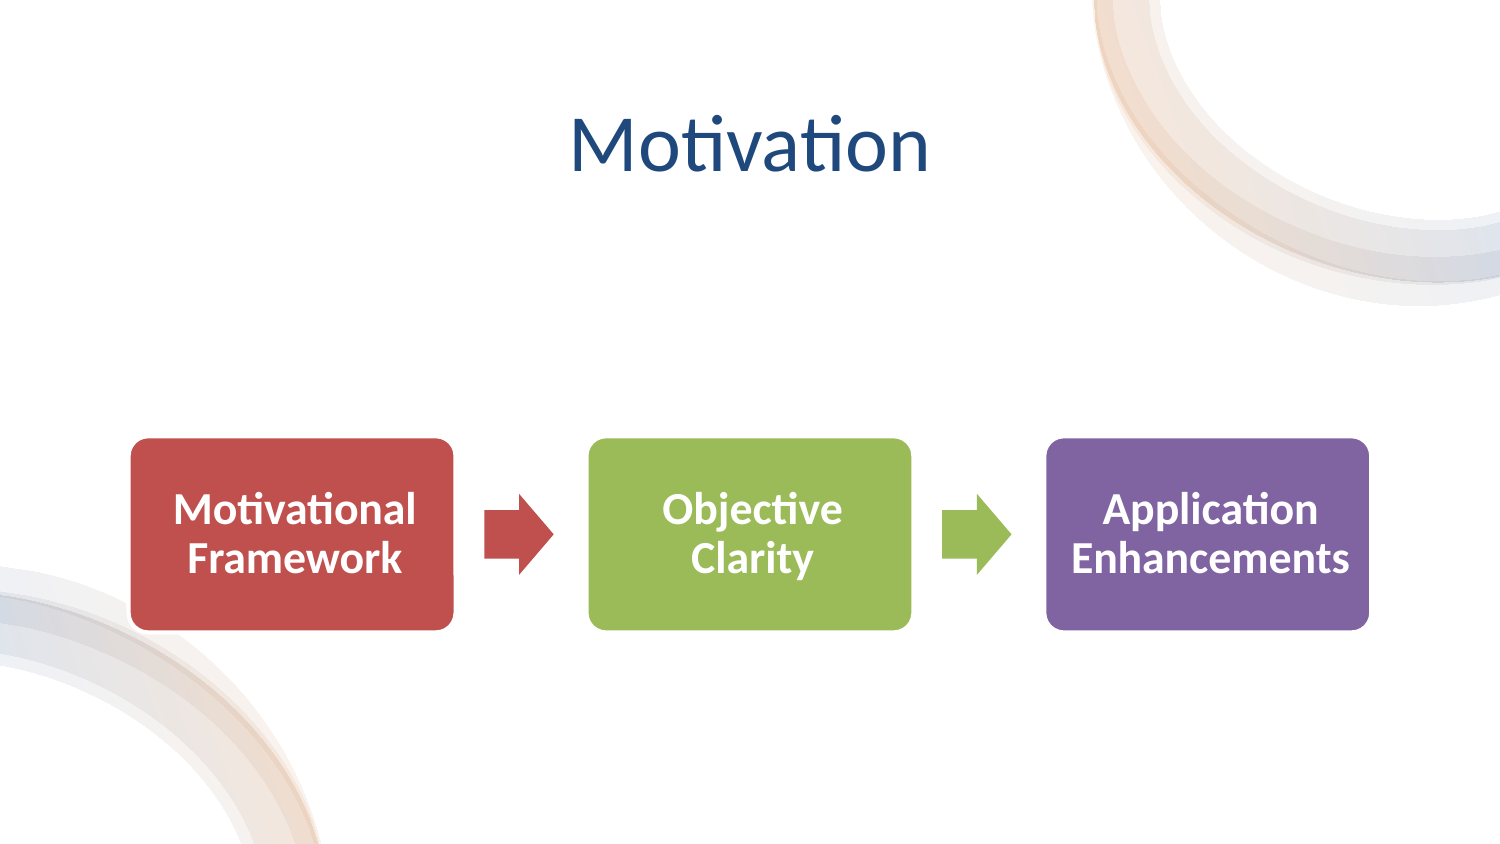

# Motivation
Motivational Framework

Objective Clarity

Application Enhancements